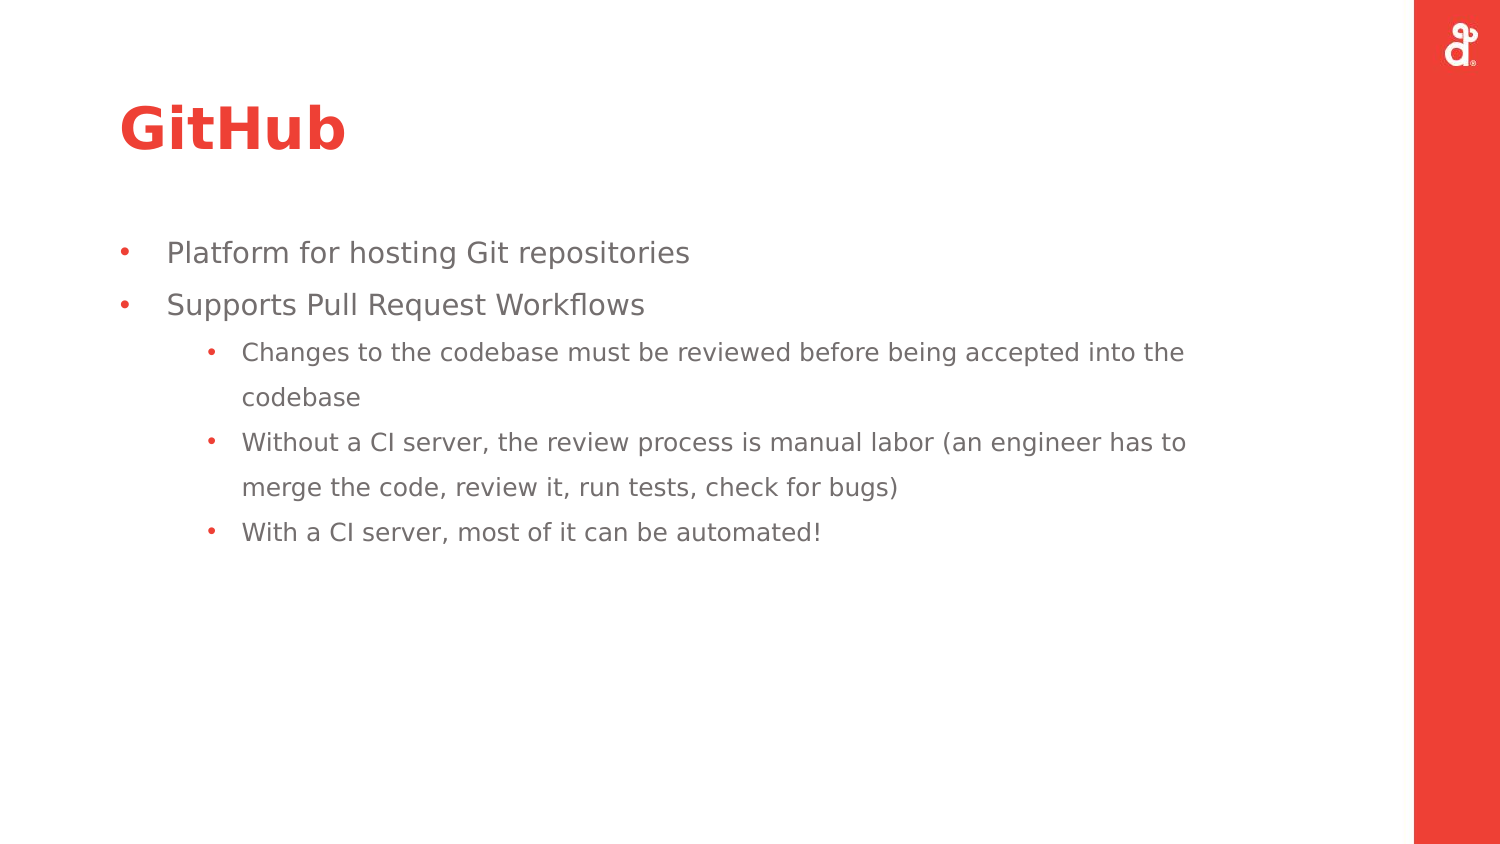

# GitHub
Platform for hosting Git repositories
Supports Pull Request Workflows
Changes to the codebase must be reviewed before being accepted into the codebase
Without a CI server, the review process is manual labor (an engineer has to merge the code, review it, run tests, check for bugs)
With a CI server, most of it can be automated!